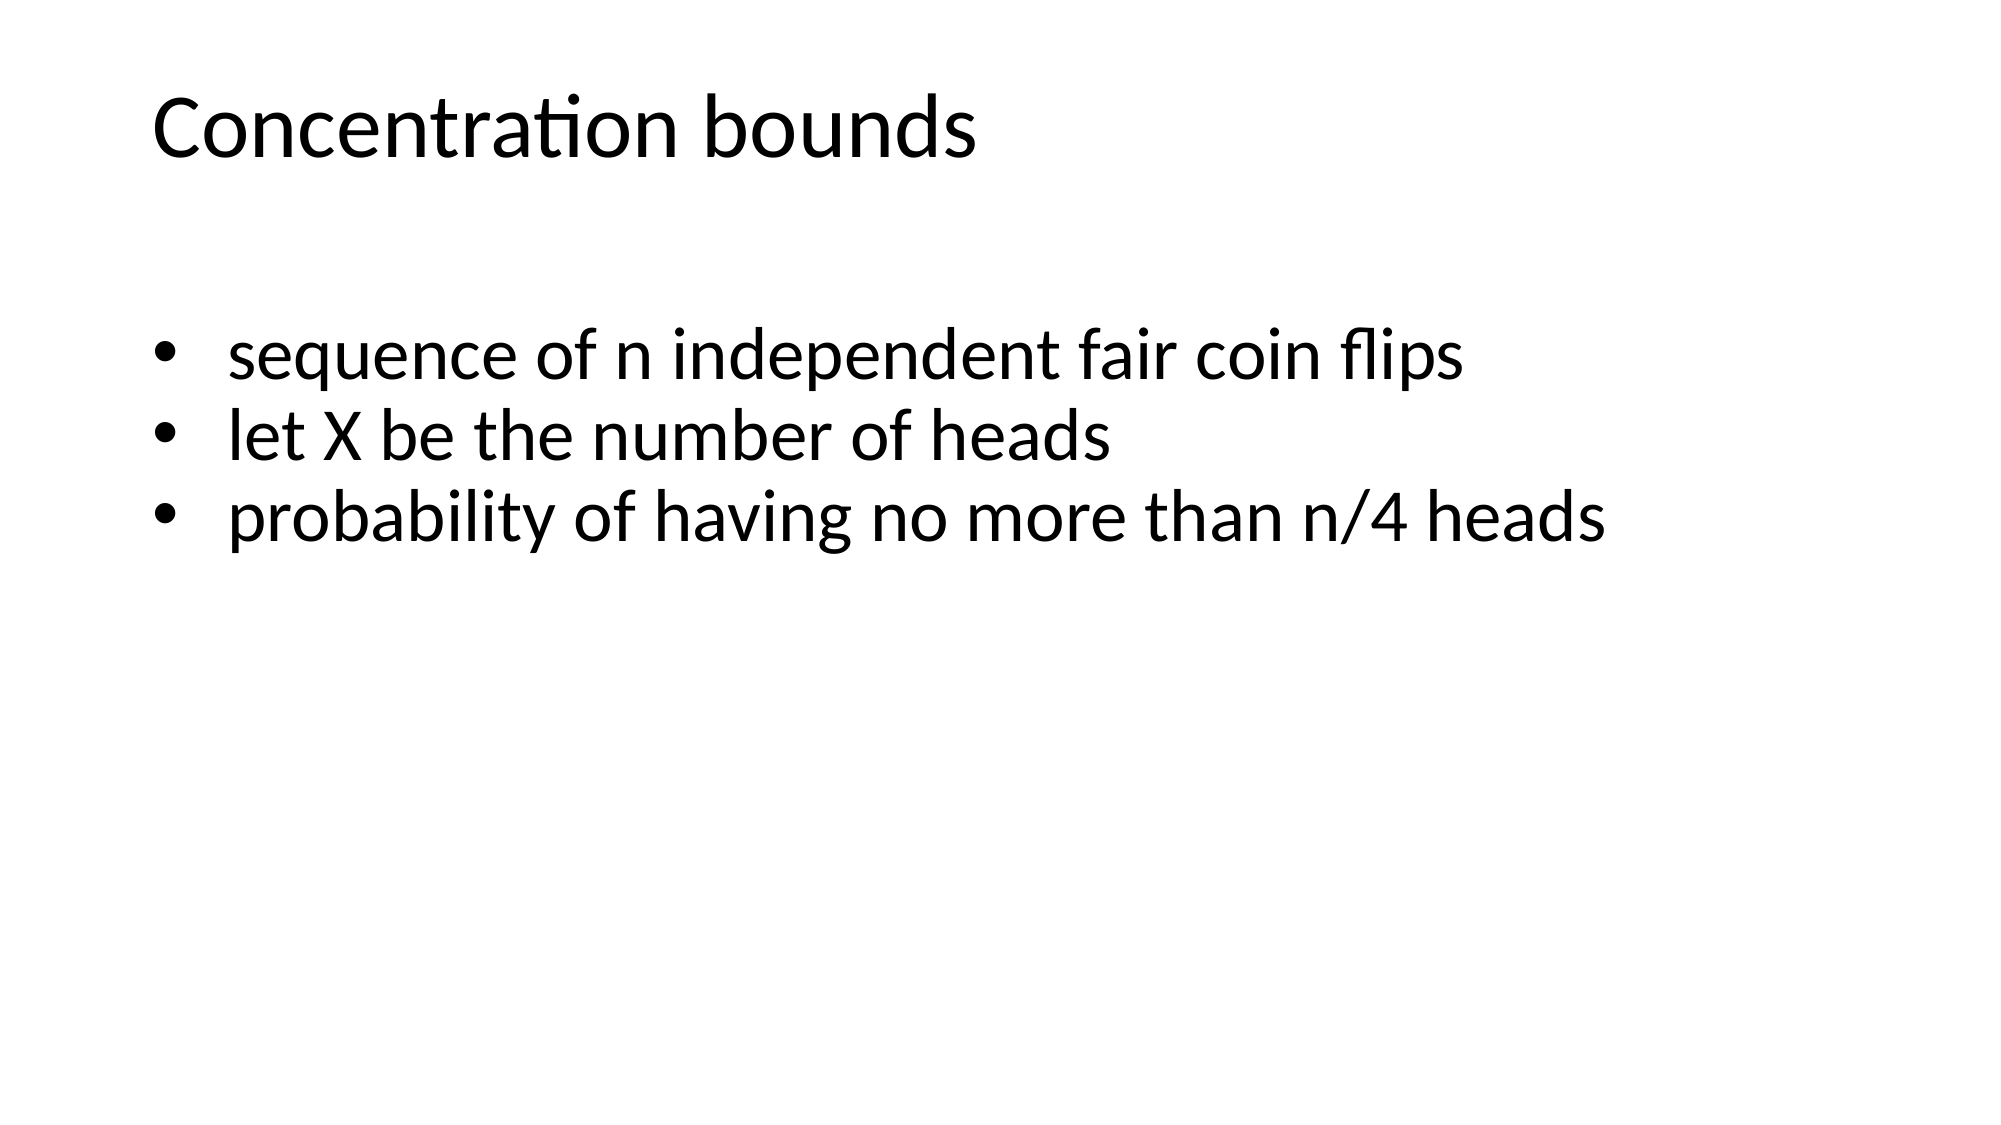

# Concentration bounds

sequence of n independent fair coin flips
let X be the number of heads
probability of having no more than n/4 heads